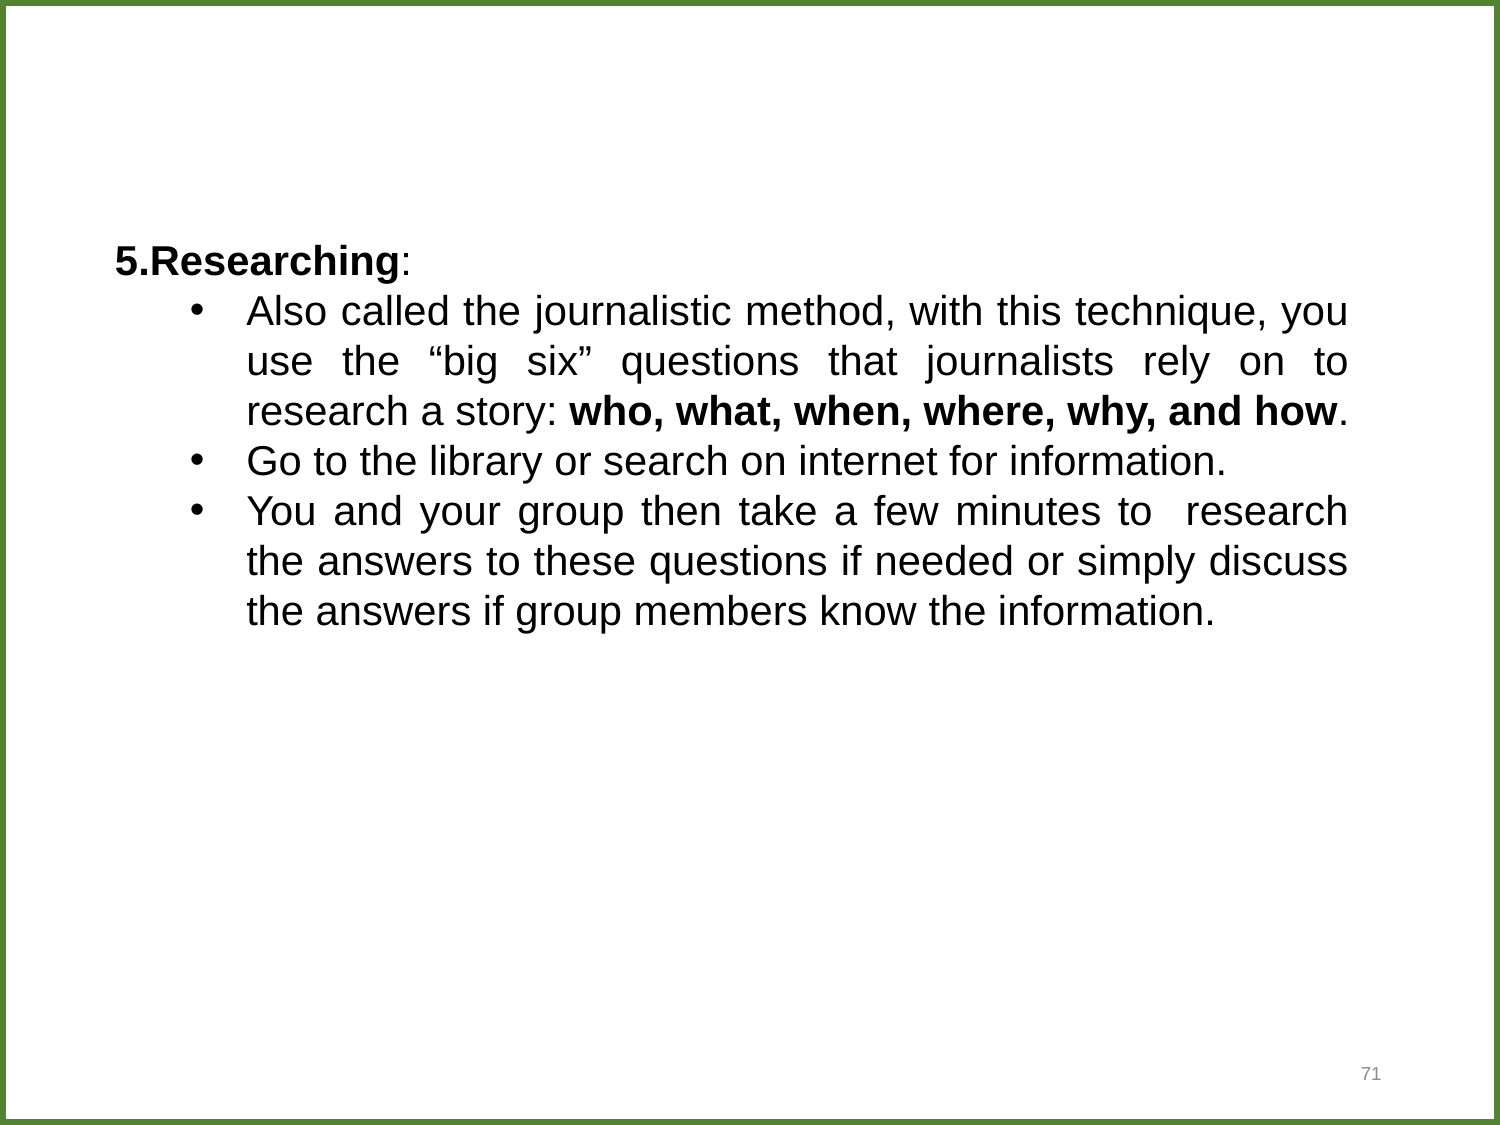

5.Researching:
Also called the journalistic method, with this technique, you use the “big six” questions that journalists rely on to research a story: who, what, when, where, why, and how.
Go to the library or search on internet for information.
You and your group then take a few minutes to  research the answers to these questions if needed or simply discuss the answers if group members know the information.
71